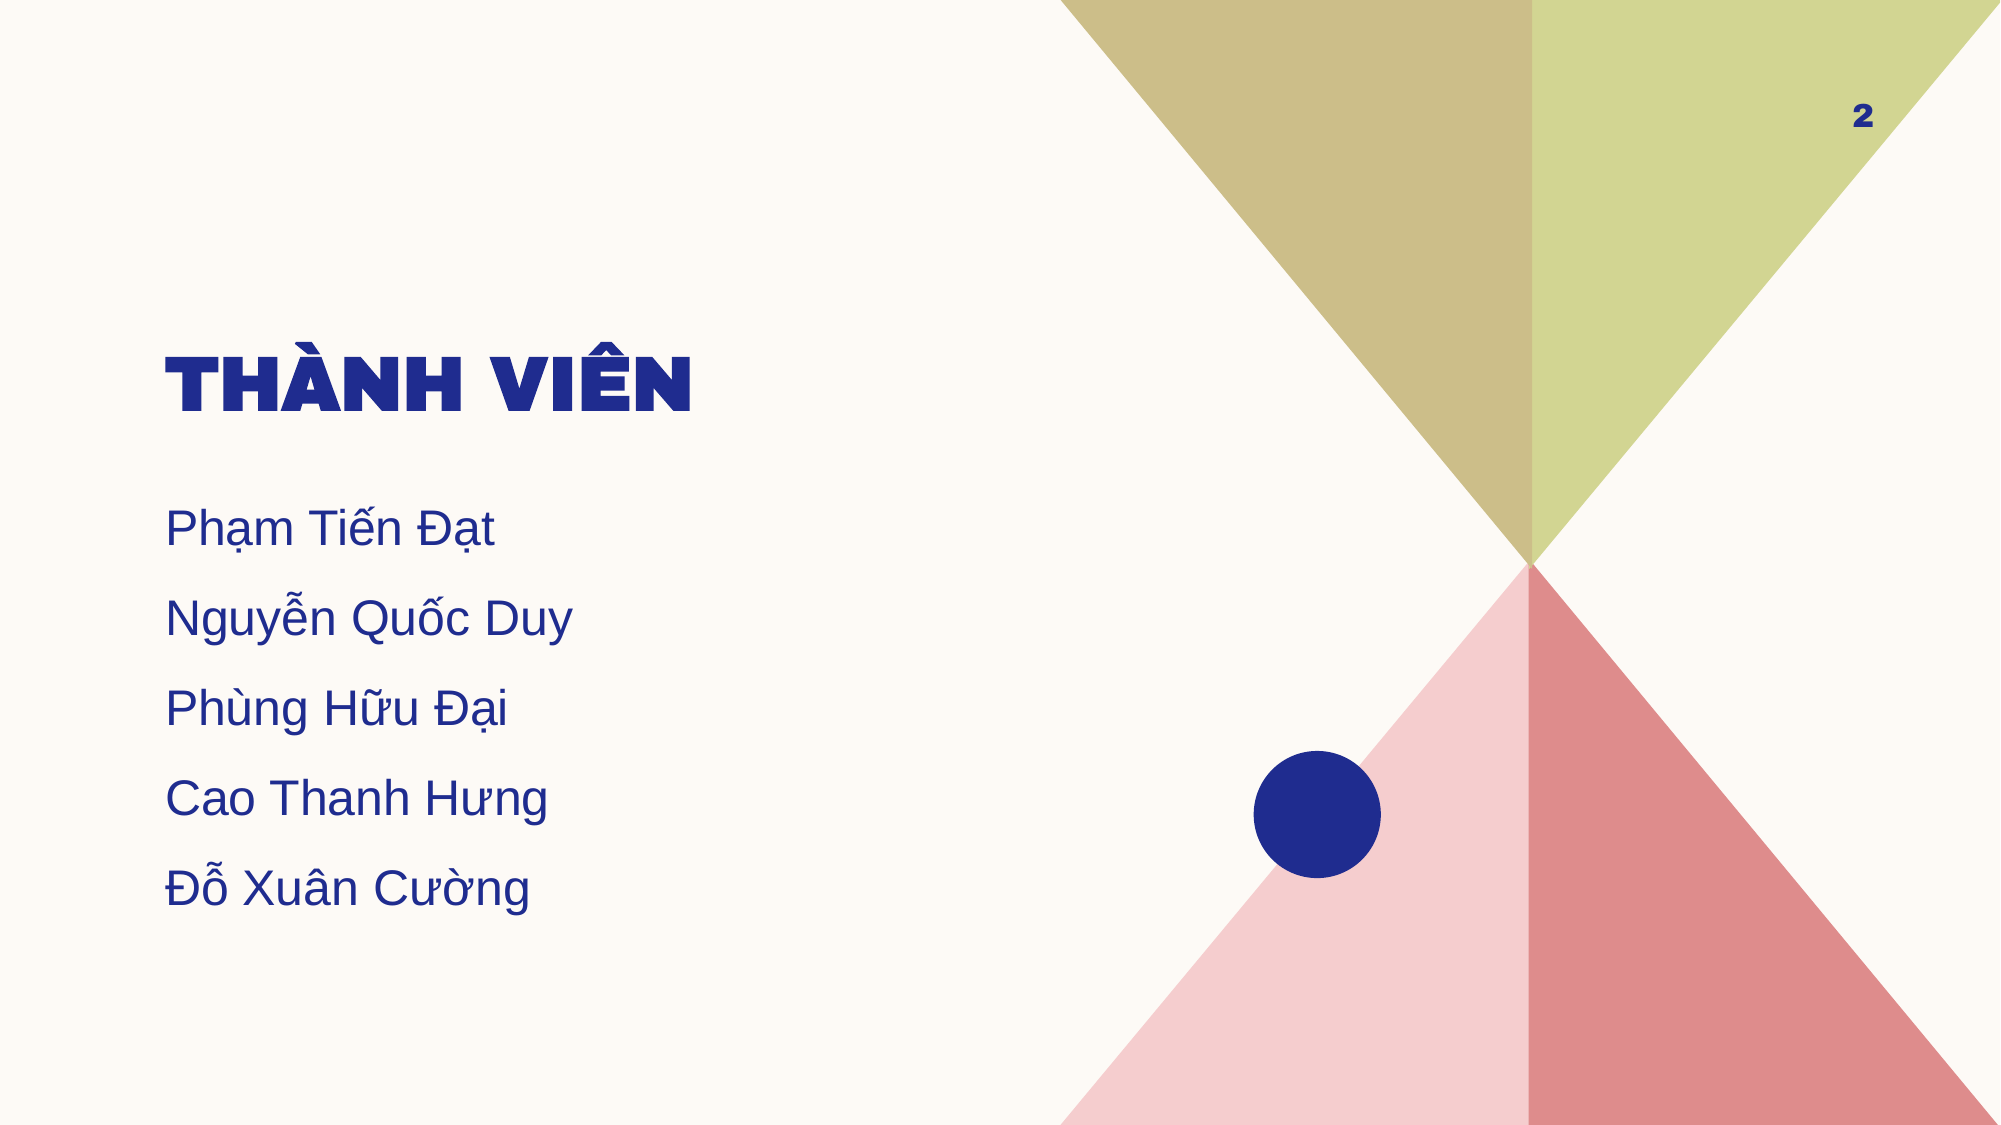

2
# Thành viên
Phạm Tiến Đạt
Nguyễn Quốc Duy
Phùng Hữu Đại
Cao Thanh Hưng
Đỗ Xuân Cường